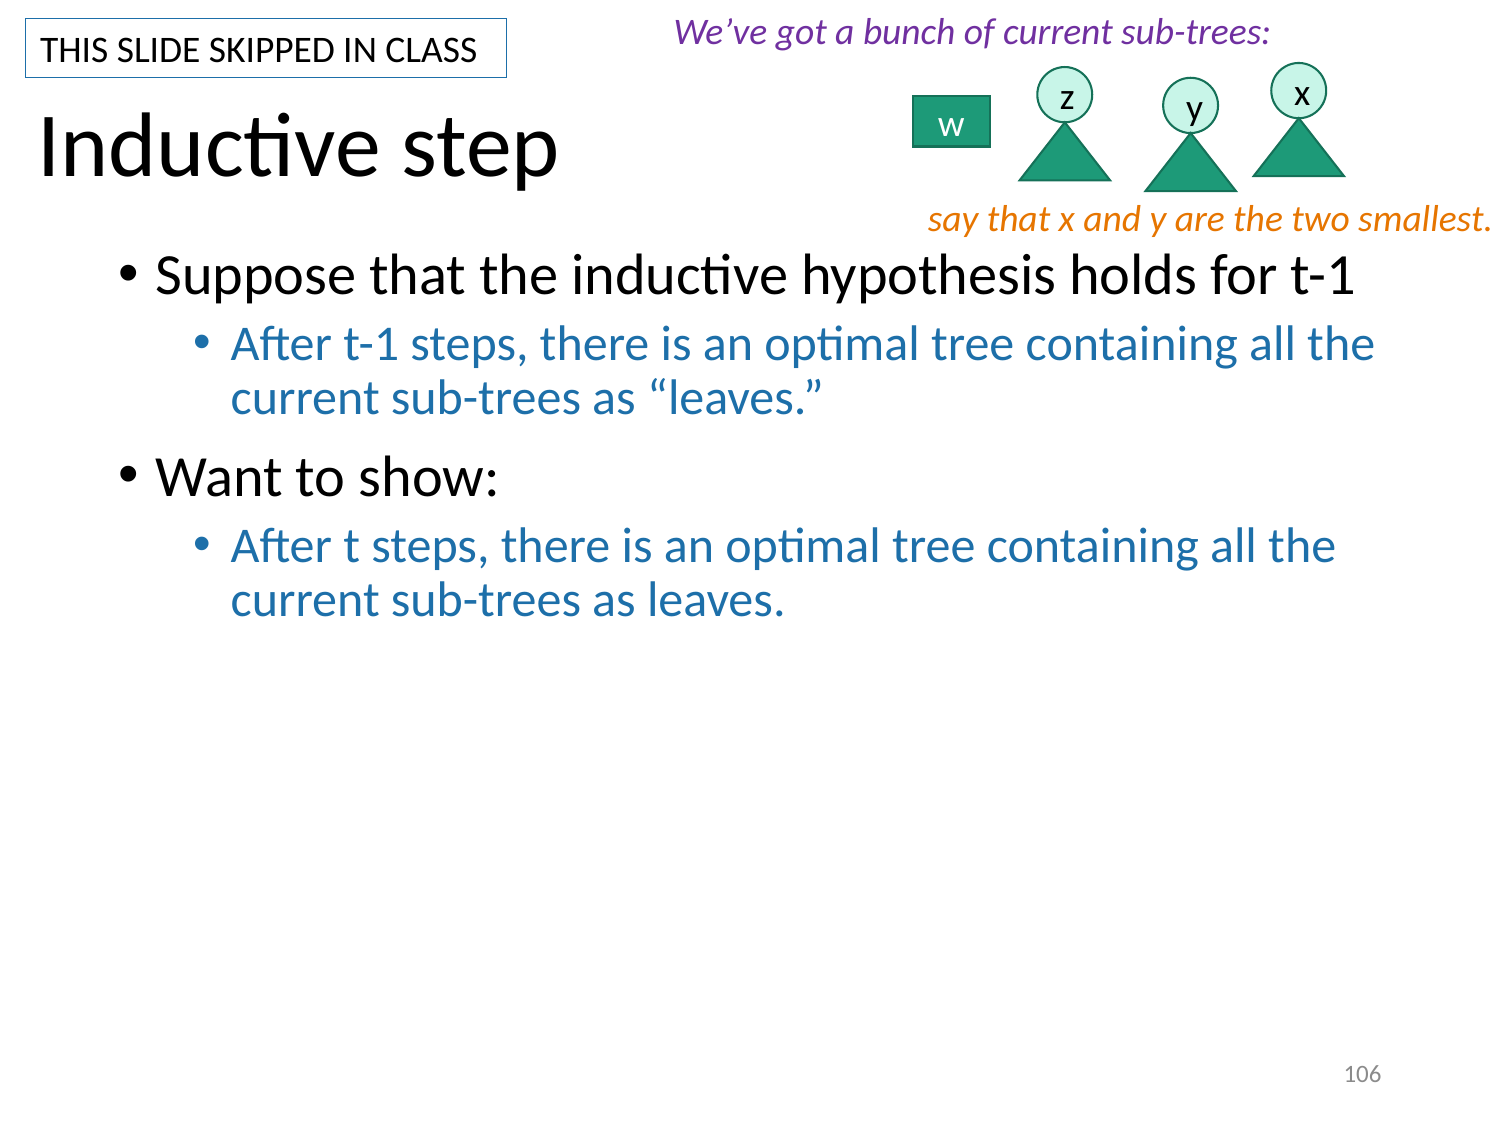

We’ve got a bunch of current sub-trees:
THIS SLIDE SKIPPED IN CLASS
x
z
# Inductive step
y
w

say that x and y are the two smallest.
Suppose that the inductive hypothesis holds for t-1
After t-1 steps, there is an optimal tree containing all the current sub-trees as “leaves.”
Want to show:
After t steps, there is an optimal tree containing all the current sub-trees as leaves.
106